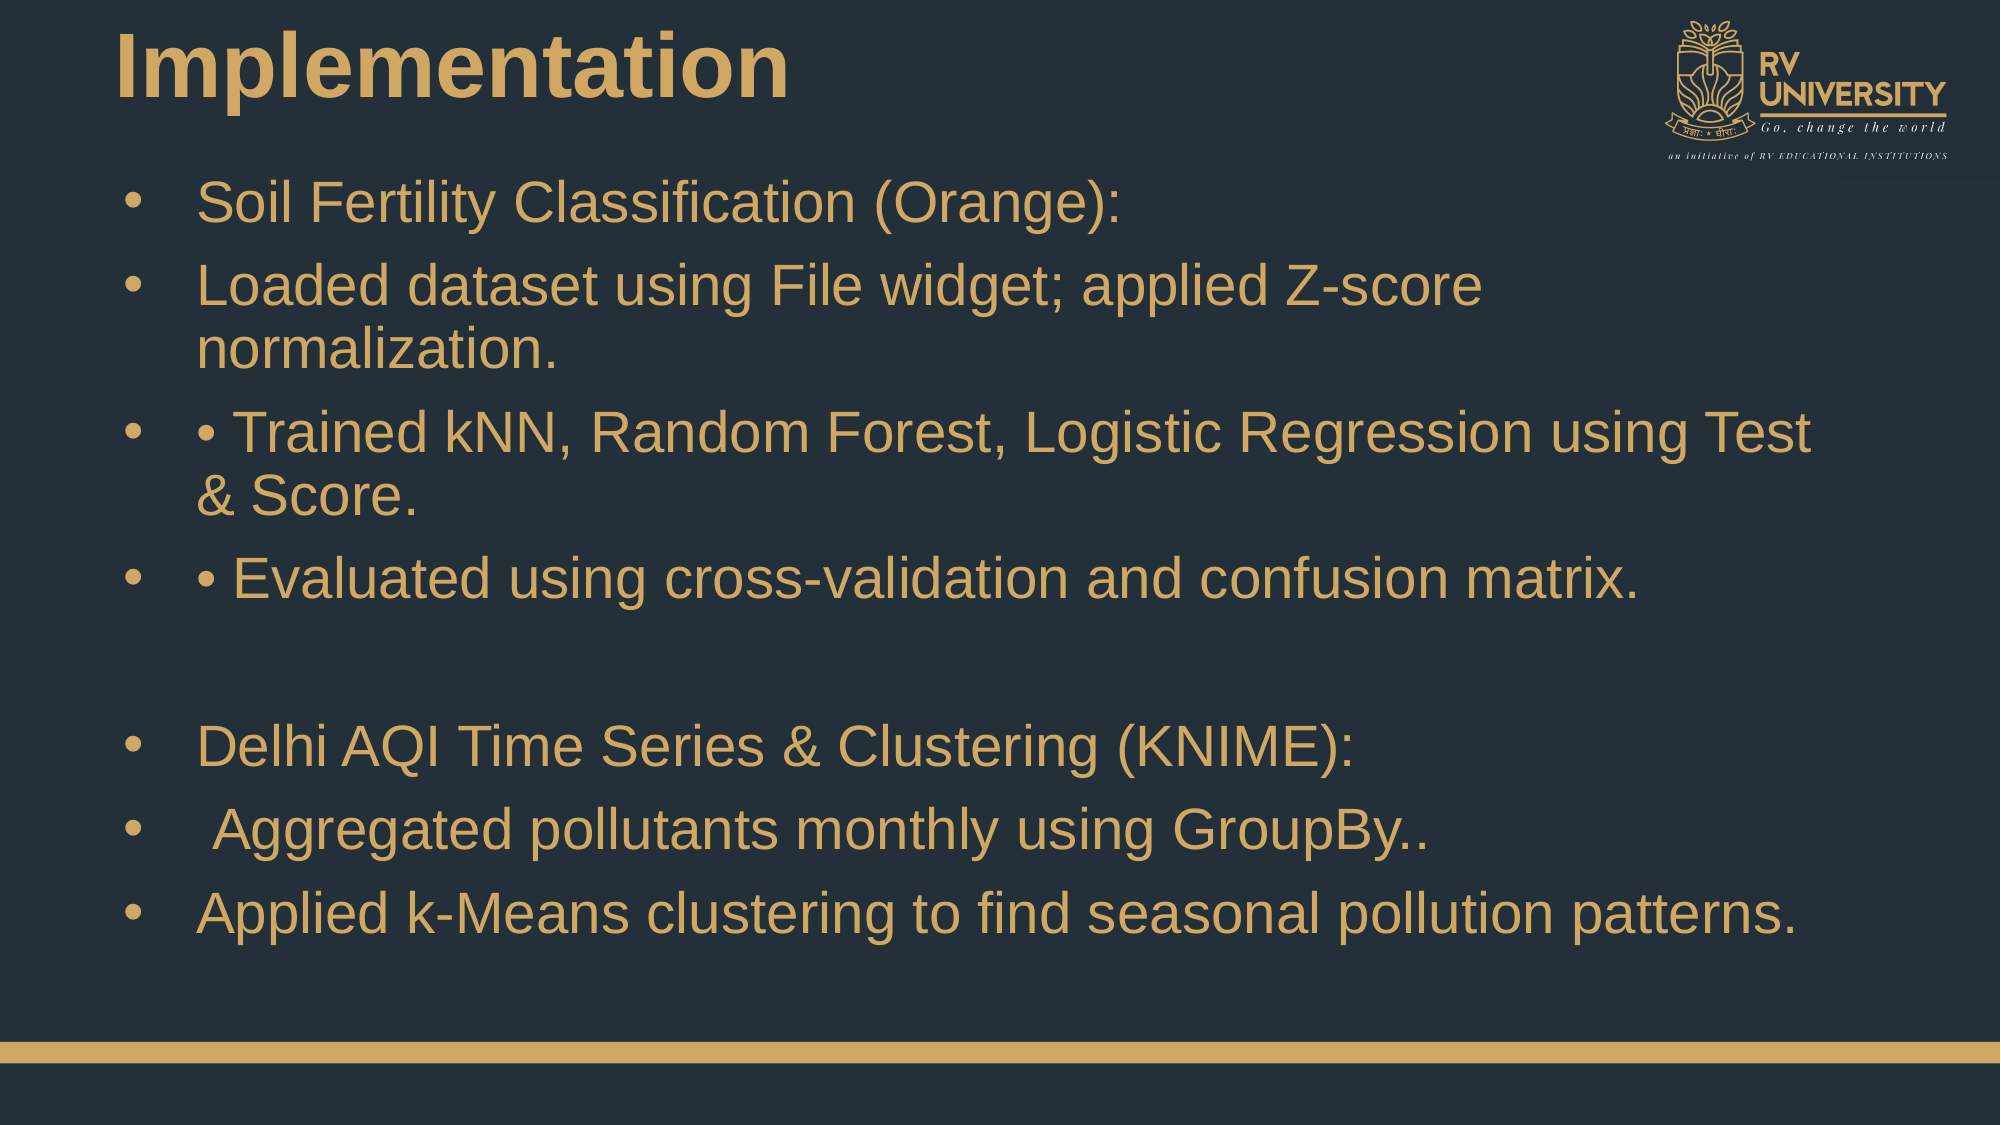

# Implementation
Soil Fertility Classification (Orange):
Loaded dataset using File widget; applied Z-score normalization.
• Trained kNN, Random Forest, Logistic Regression using Test & Score.
• Evaluated using cross-validation and confusion matrix.

Delhi AQI Time Series & Clustering (KNIME):
 Aggregated pollutants monthly using GroupBy..
Applied k-Means clustering to find seasonal pollution patterns.